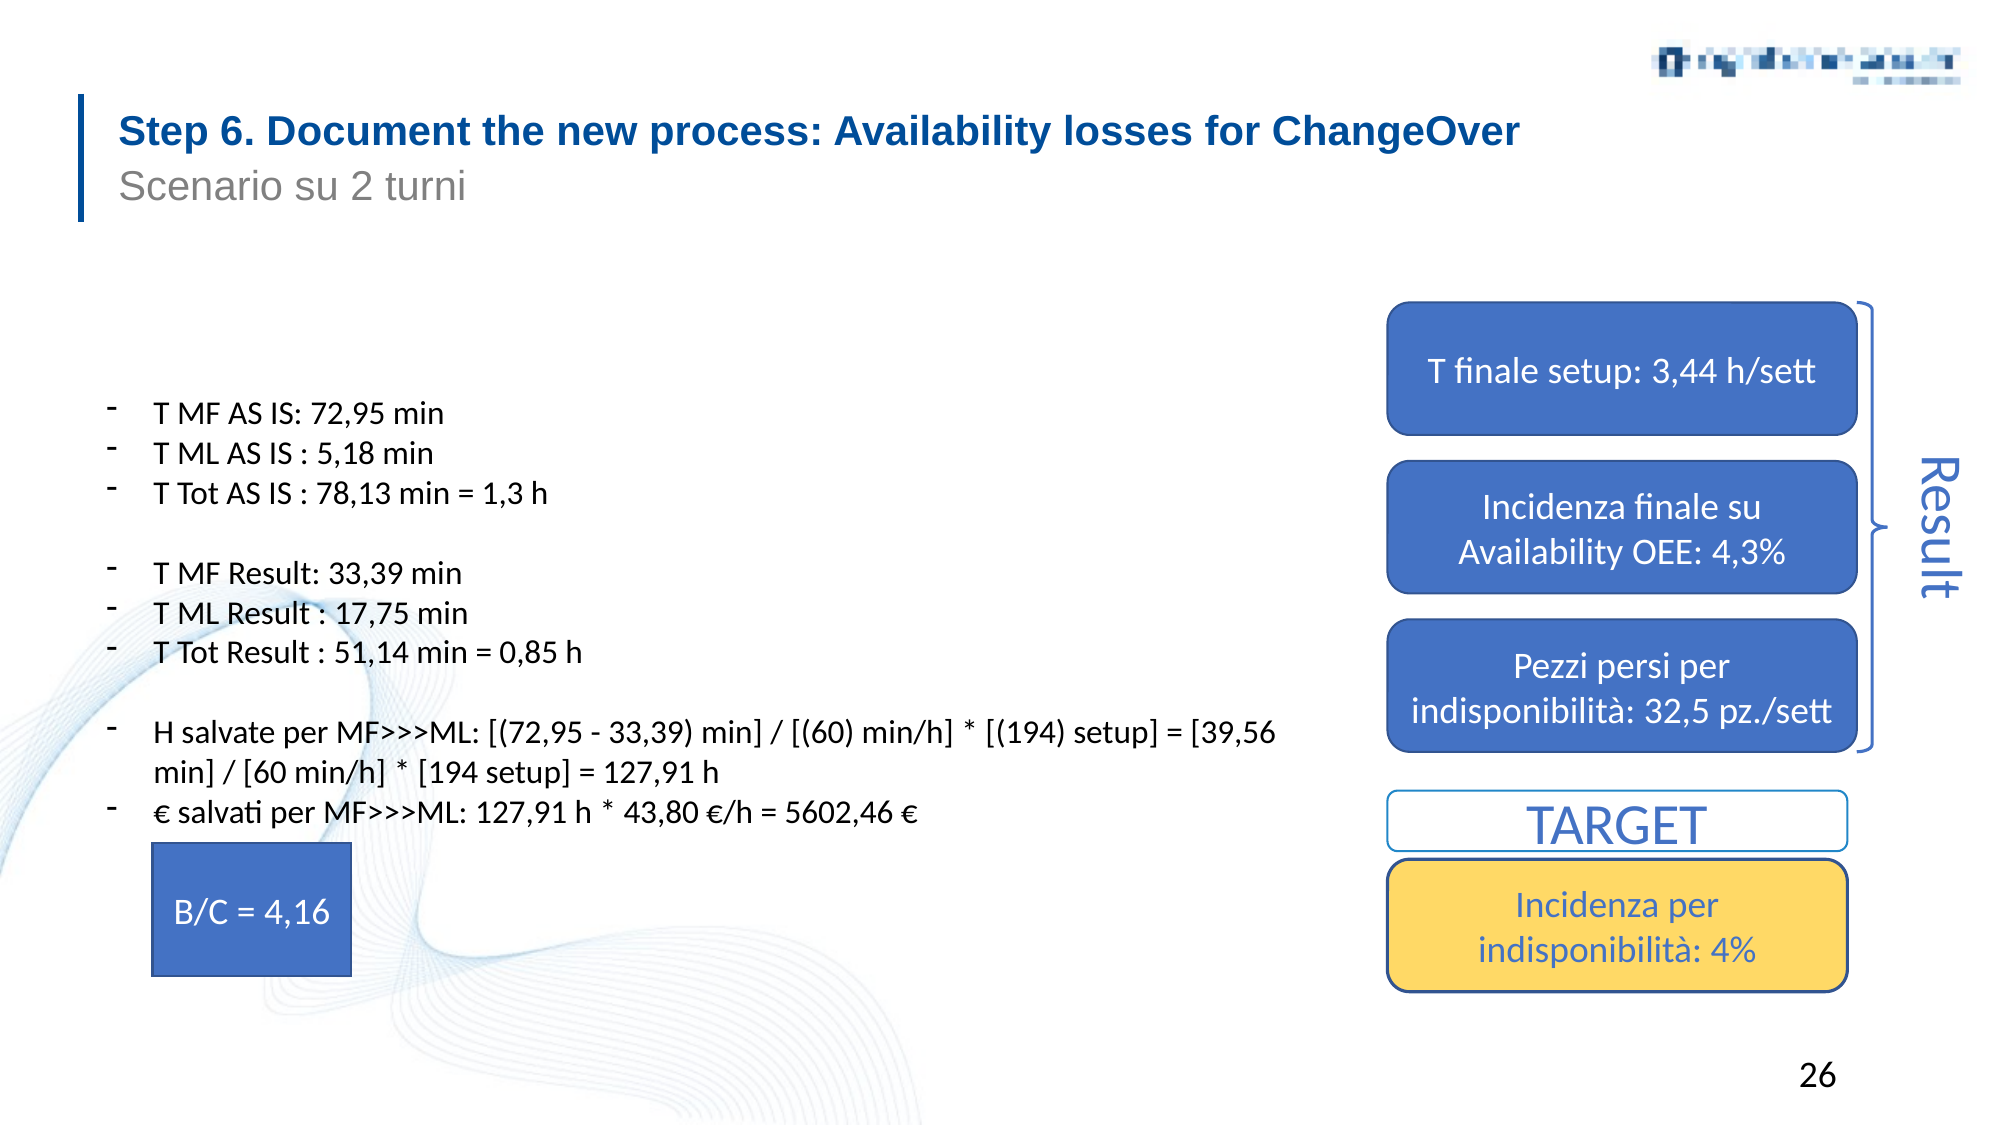

Step 6. Document the new process: Availability losses for ChangeOver
Scenario su 2 turni
T finale setup: 3,44 h/sett

T MF AS IS: 72,95 min
T ML AS IS : 5,18 min
T Tot AS IS : 78,13 min = 1,3 h

T MF Result: 33,39 min
T ML Result : 17,75 min
T Tot Result : 51,14 min = 0,85 h

H salvate per MF>>>ML: [(72,95 - 33,39) min] / [(60) min/h] * [(194) setup] = [39,56 min] / [60 min/h] * [194 setup] = 127,91 h
€ salvati per MF>>>ML: 127,91 h * 43,80 €/h = 5602,46 €
Incidenza finale su Availability OEE: 4,3%
Result
Pezzi persi per indisponibilità: 32,5 pz./sett
TARGET
B/C = 4,16
Incidenza per indisponibilità: 4%
26